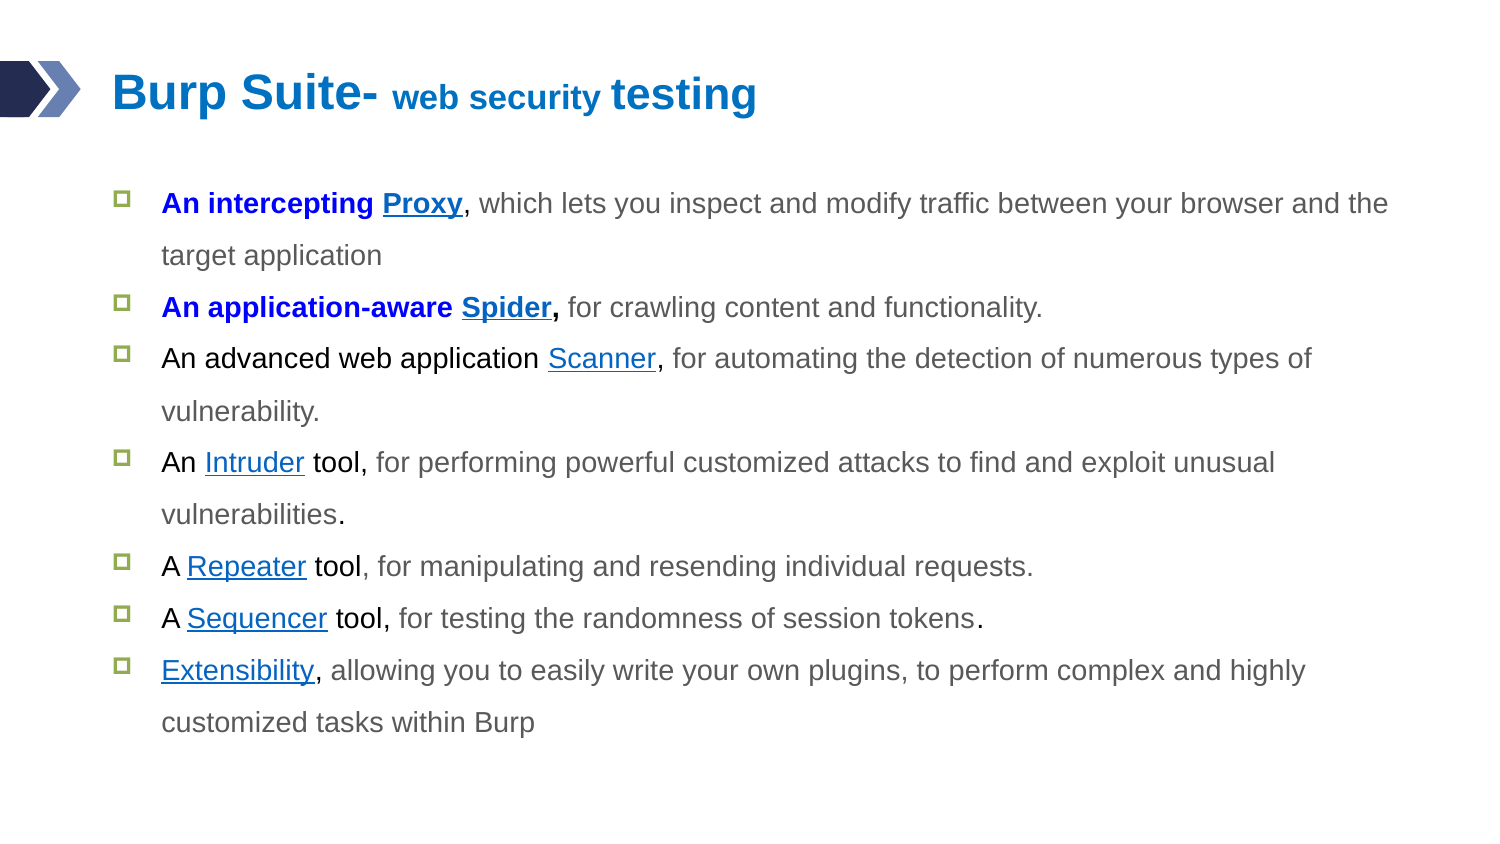

# Burp Suite- web security testing
An intercepting Proxy, which lets you inspect and modify traffic between your browser and the target application
An application-aware Spider, for crawling content and functionality.
An advanced web application Scanner, for automating the detection of numerous types of vulnerability.
An Intruder tool, for performing powerful customized attacks to find and exploit unusual vulnerabilities.
A Repeater tool, for manipulating and resending individual requests.
A Sequencer tool, for testing the randomness of session tokens.
Extensibility, allowing you to easily write your own plugins, to perform complex and highly customized tasks within Burp
103